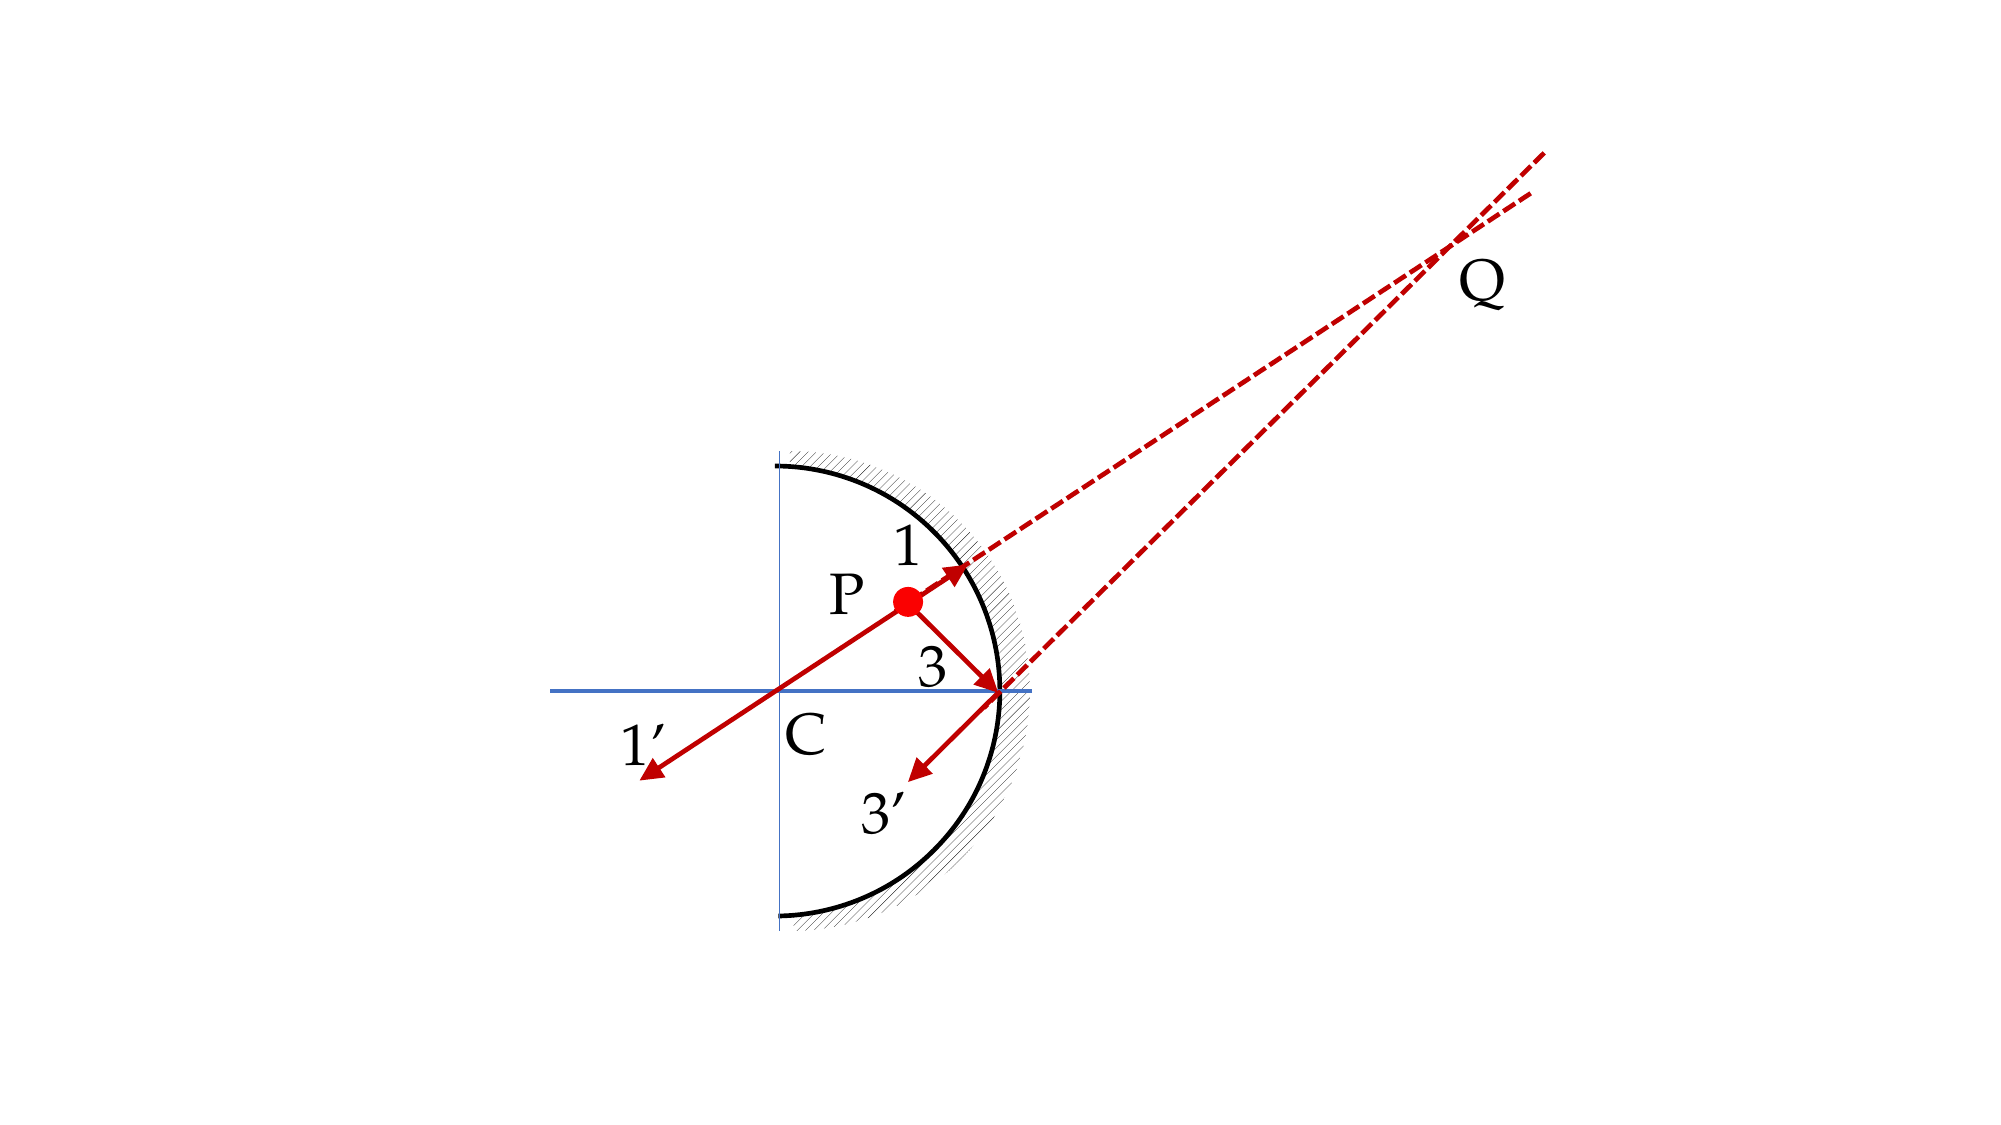

Q

1
P

3
C
1’
3’